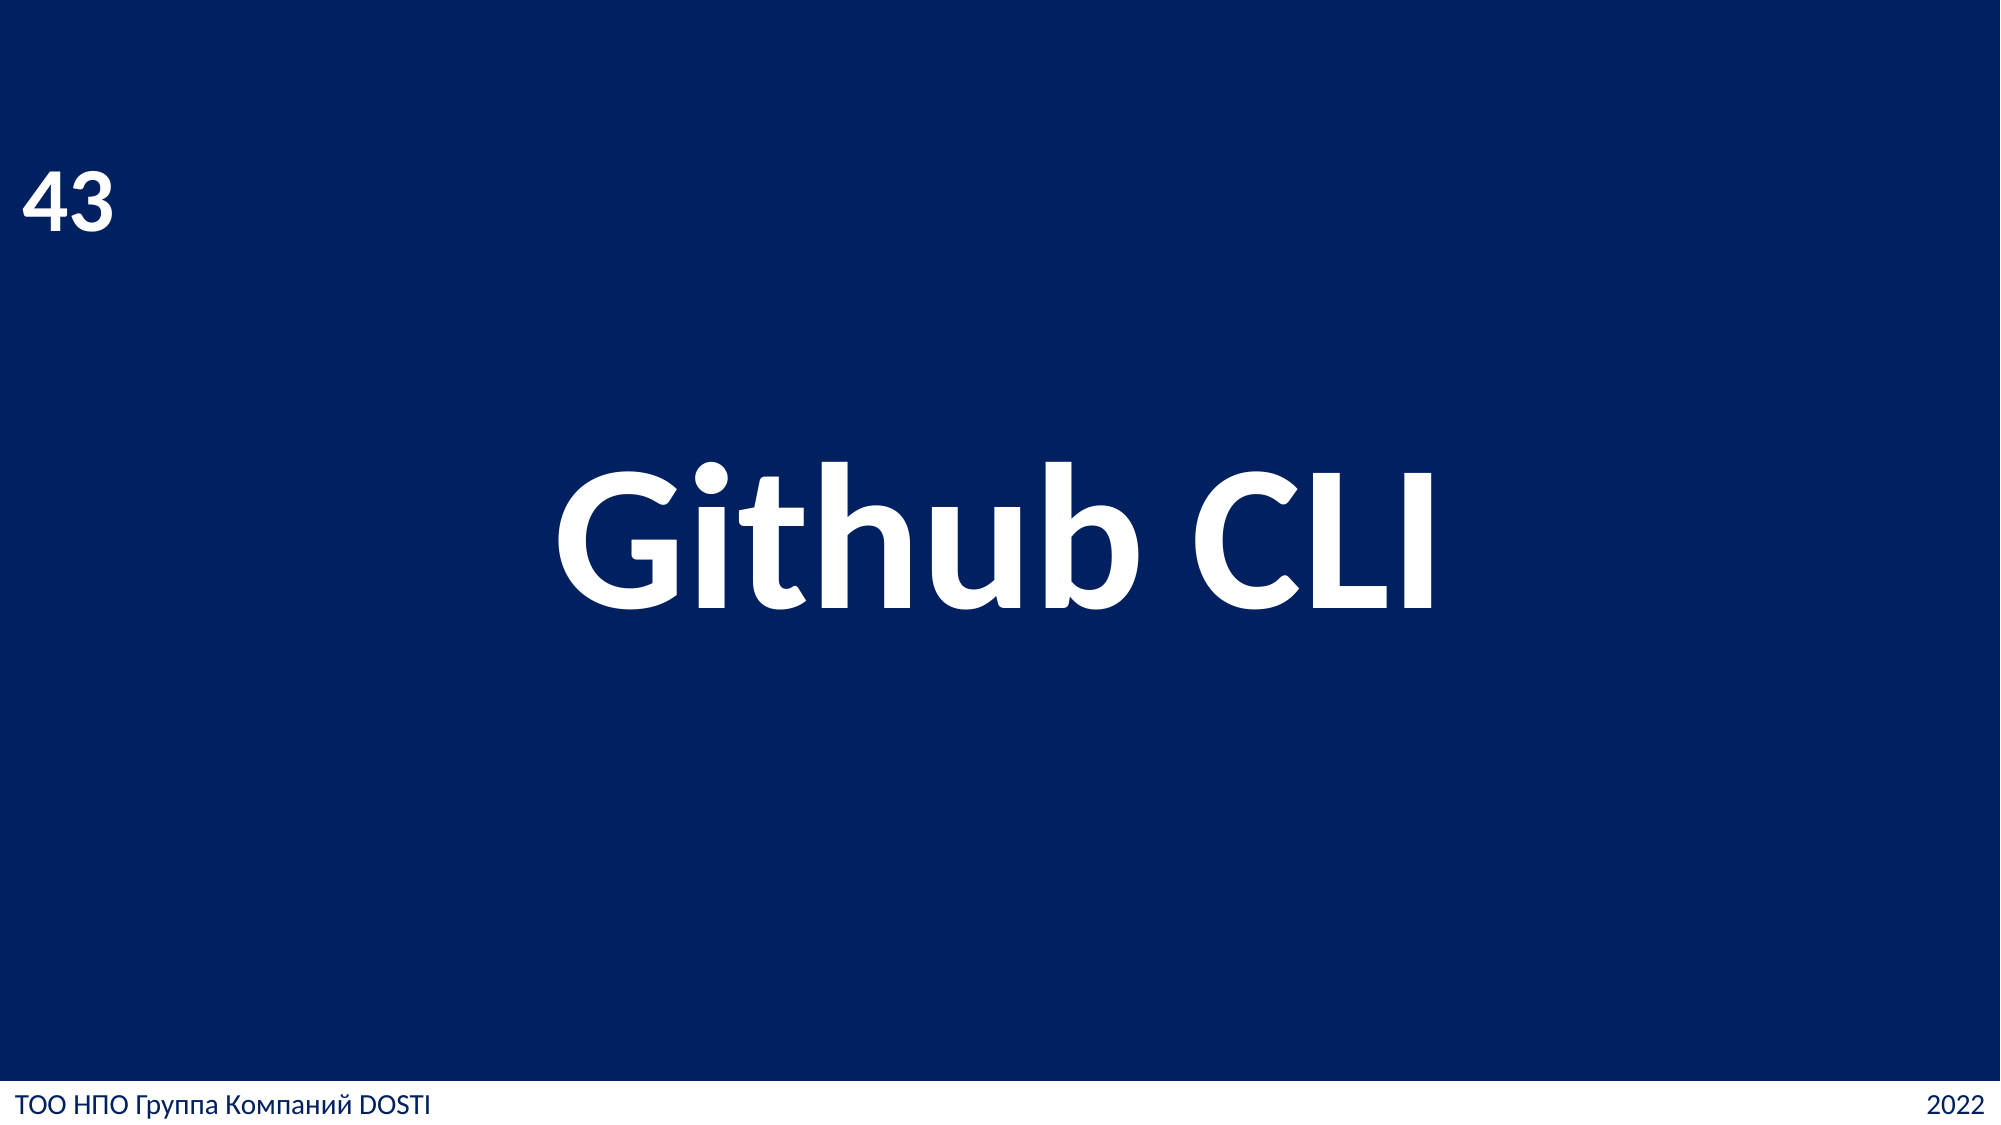

# Github CLI
43
ТОО НПО Группа Компаний DOSTI
2022